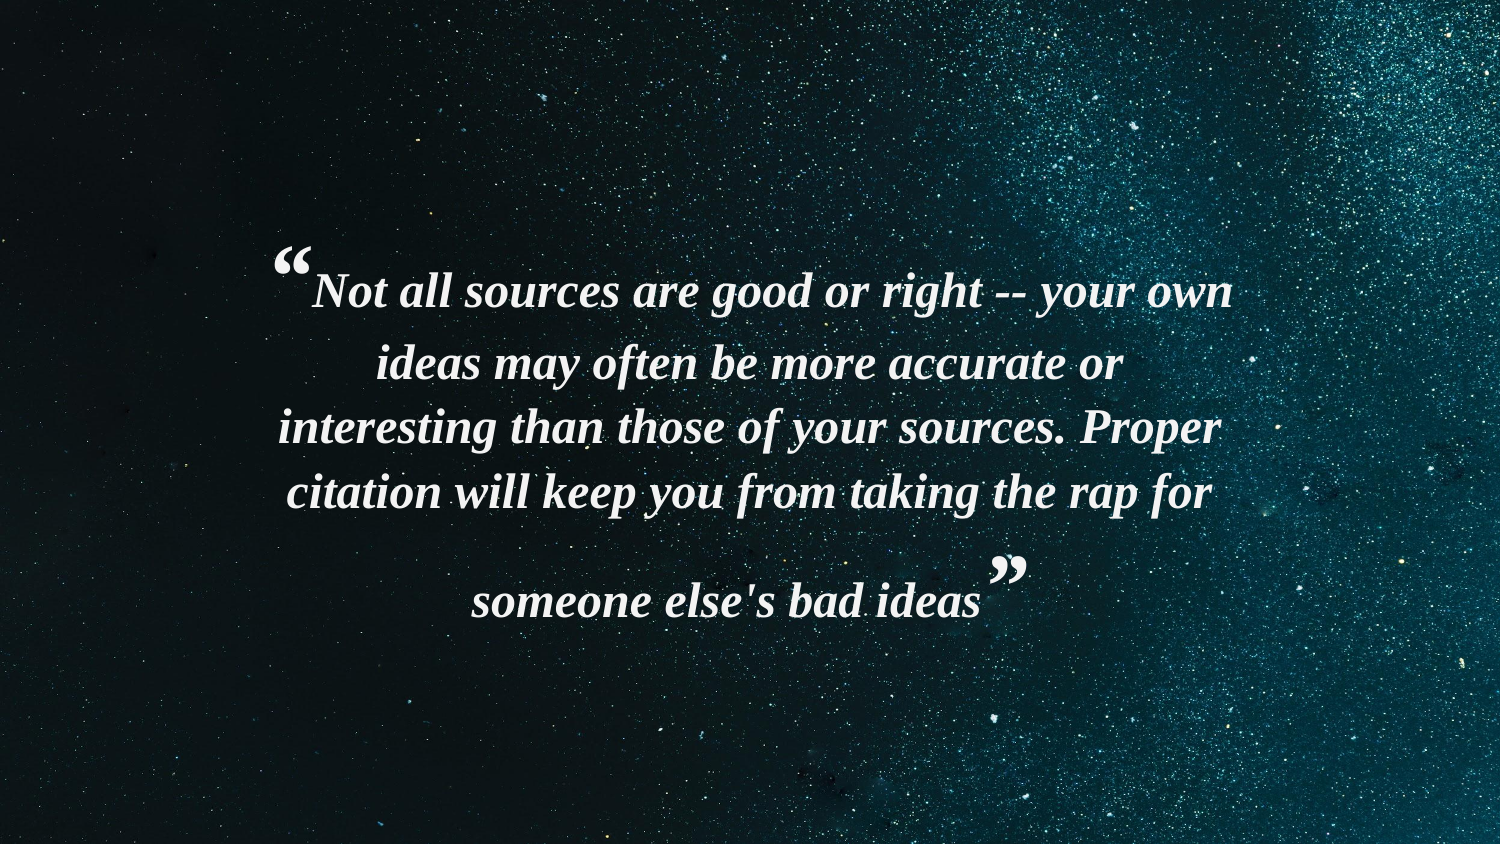

# “Not all sources are good or right -- your own ideas may often be more accurate or interesting than those of your sources. Proper citation will keep you from taking the rap for someone else's bad ideas”